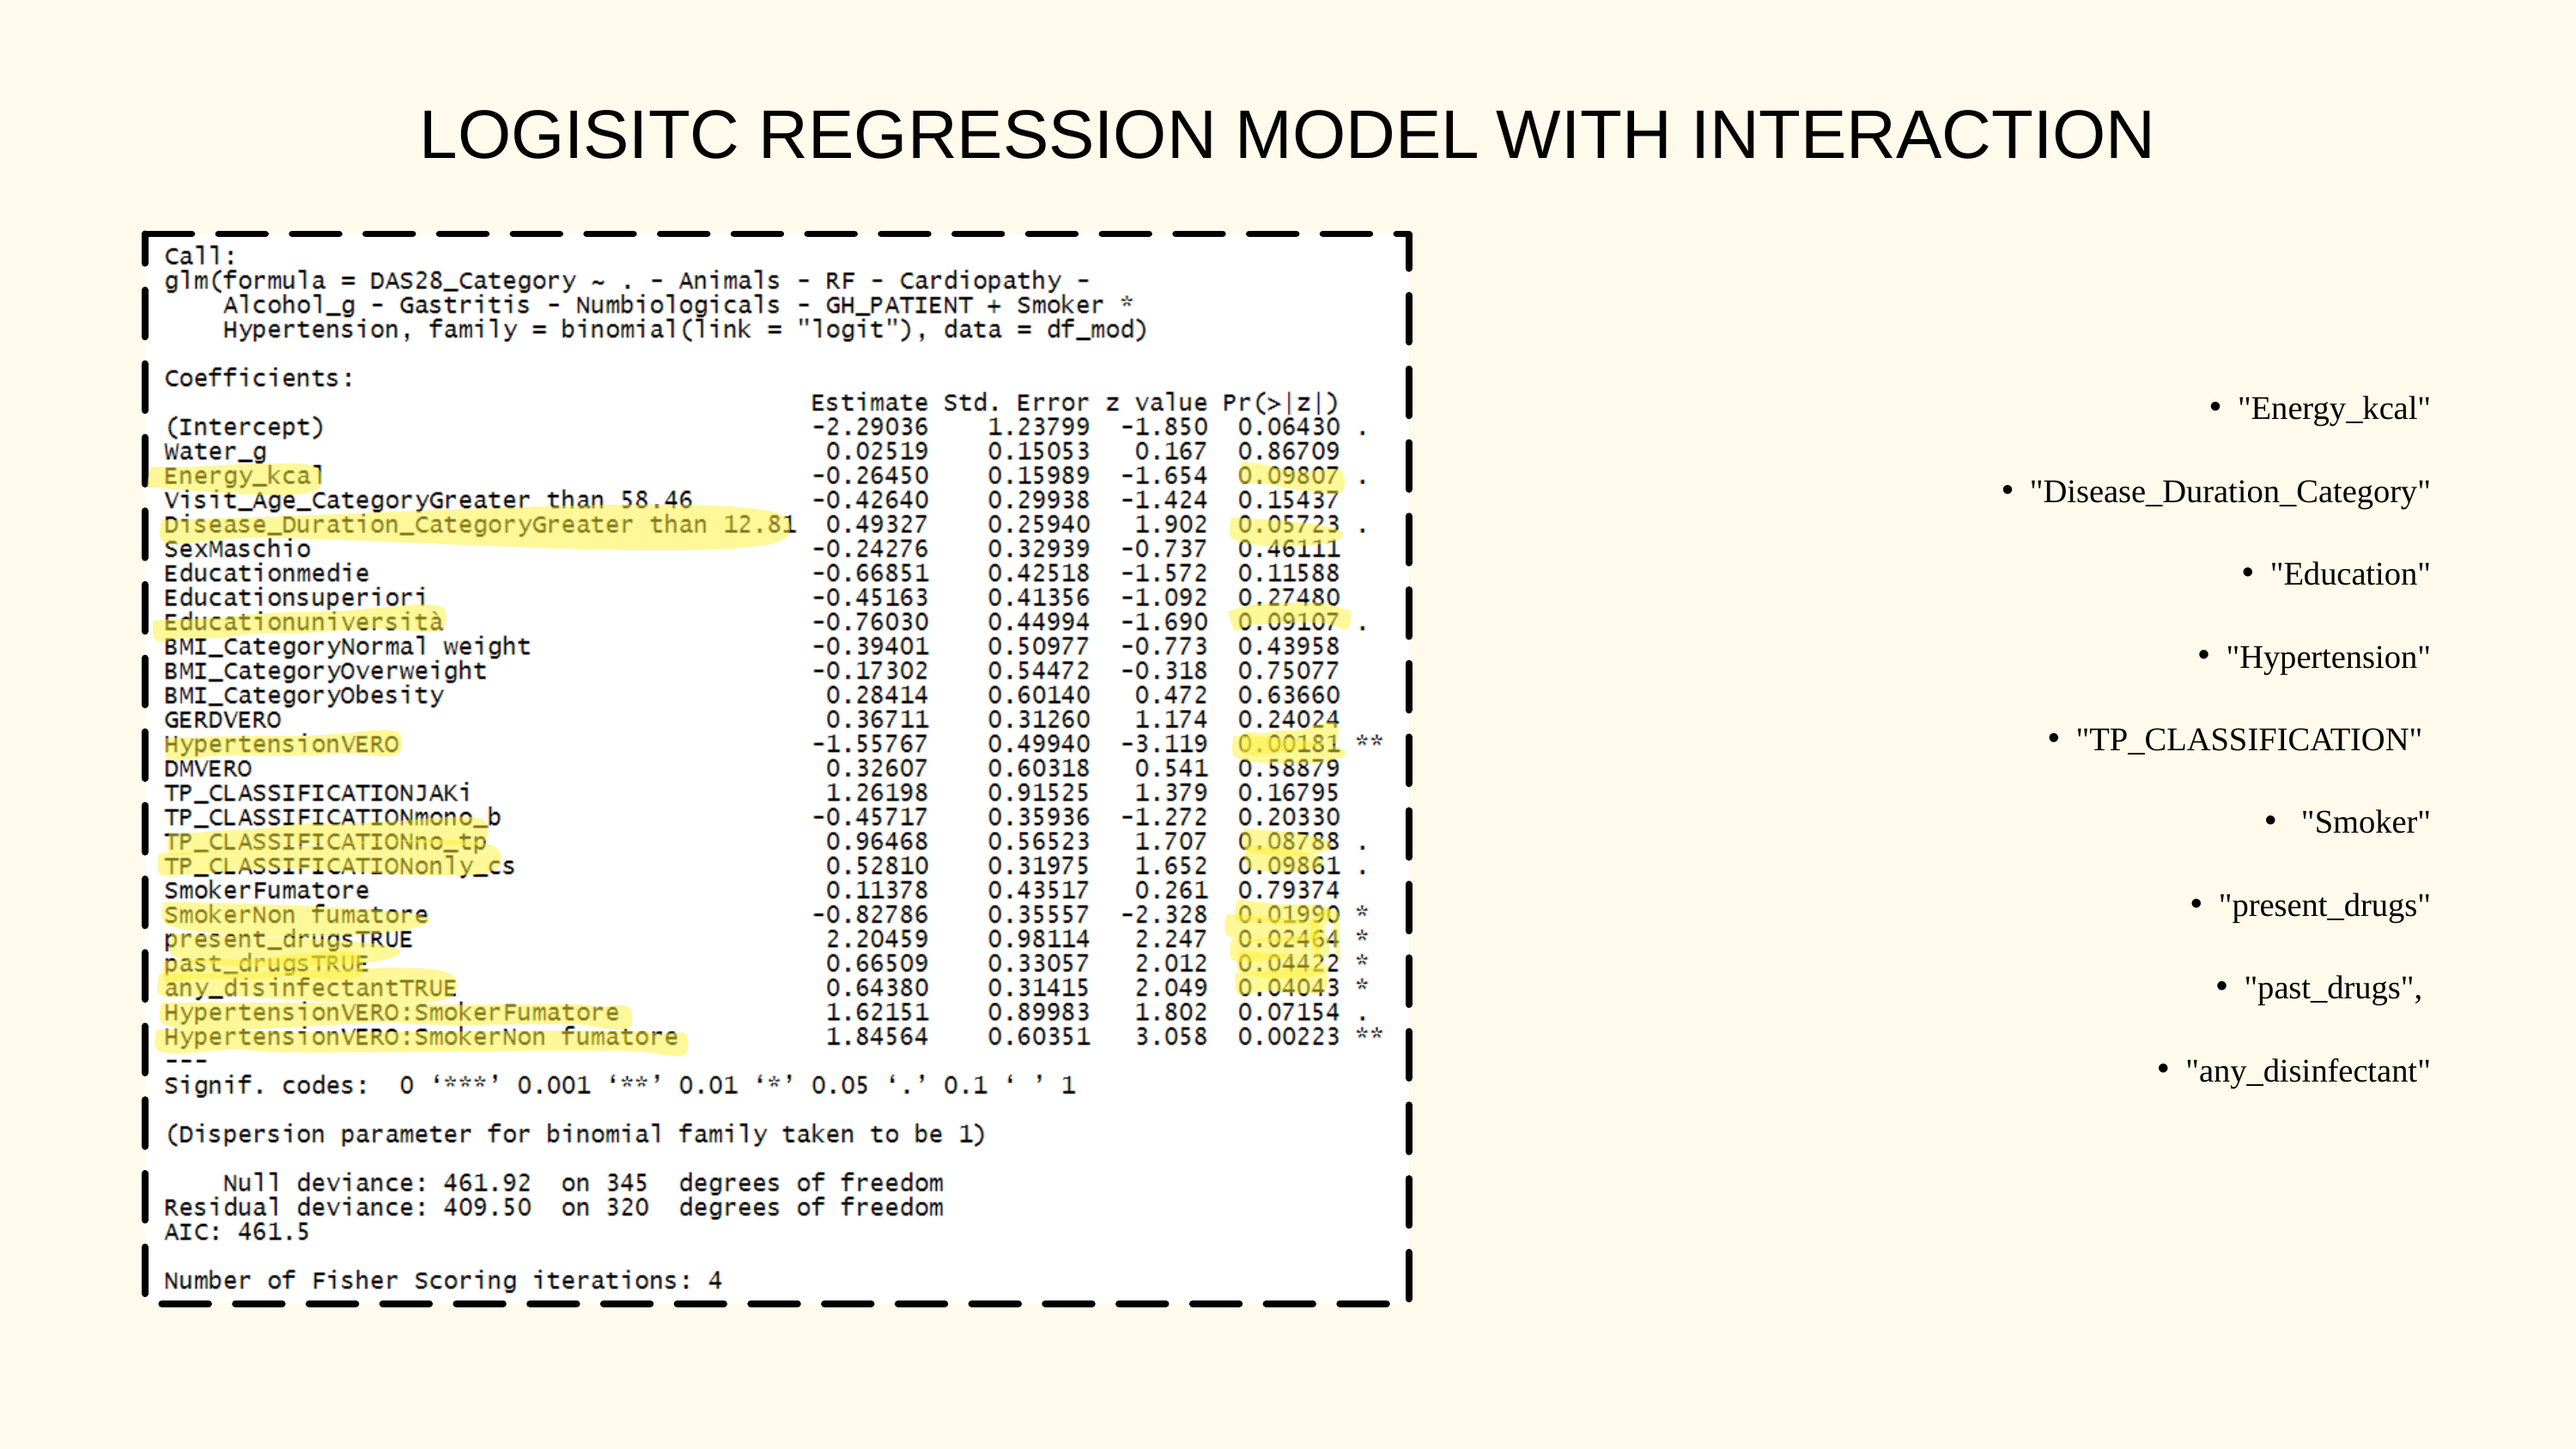

LOGISITC REGRESSION MODEL WITH INTERACTION

"Energy_kcal"
"Disease_Duration_Category"
"Education"
"Hypertension"
"TP_CLASSIFICATION"
 "Smoker"
"present_drugs"
"past_drugs",
"any_disinfectant"